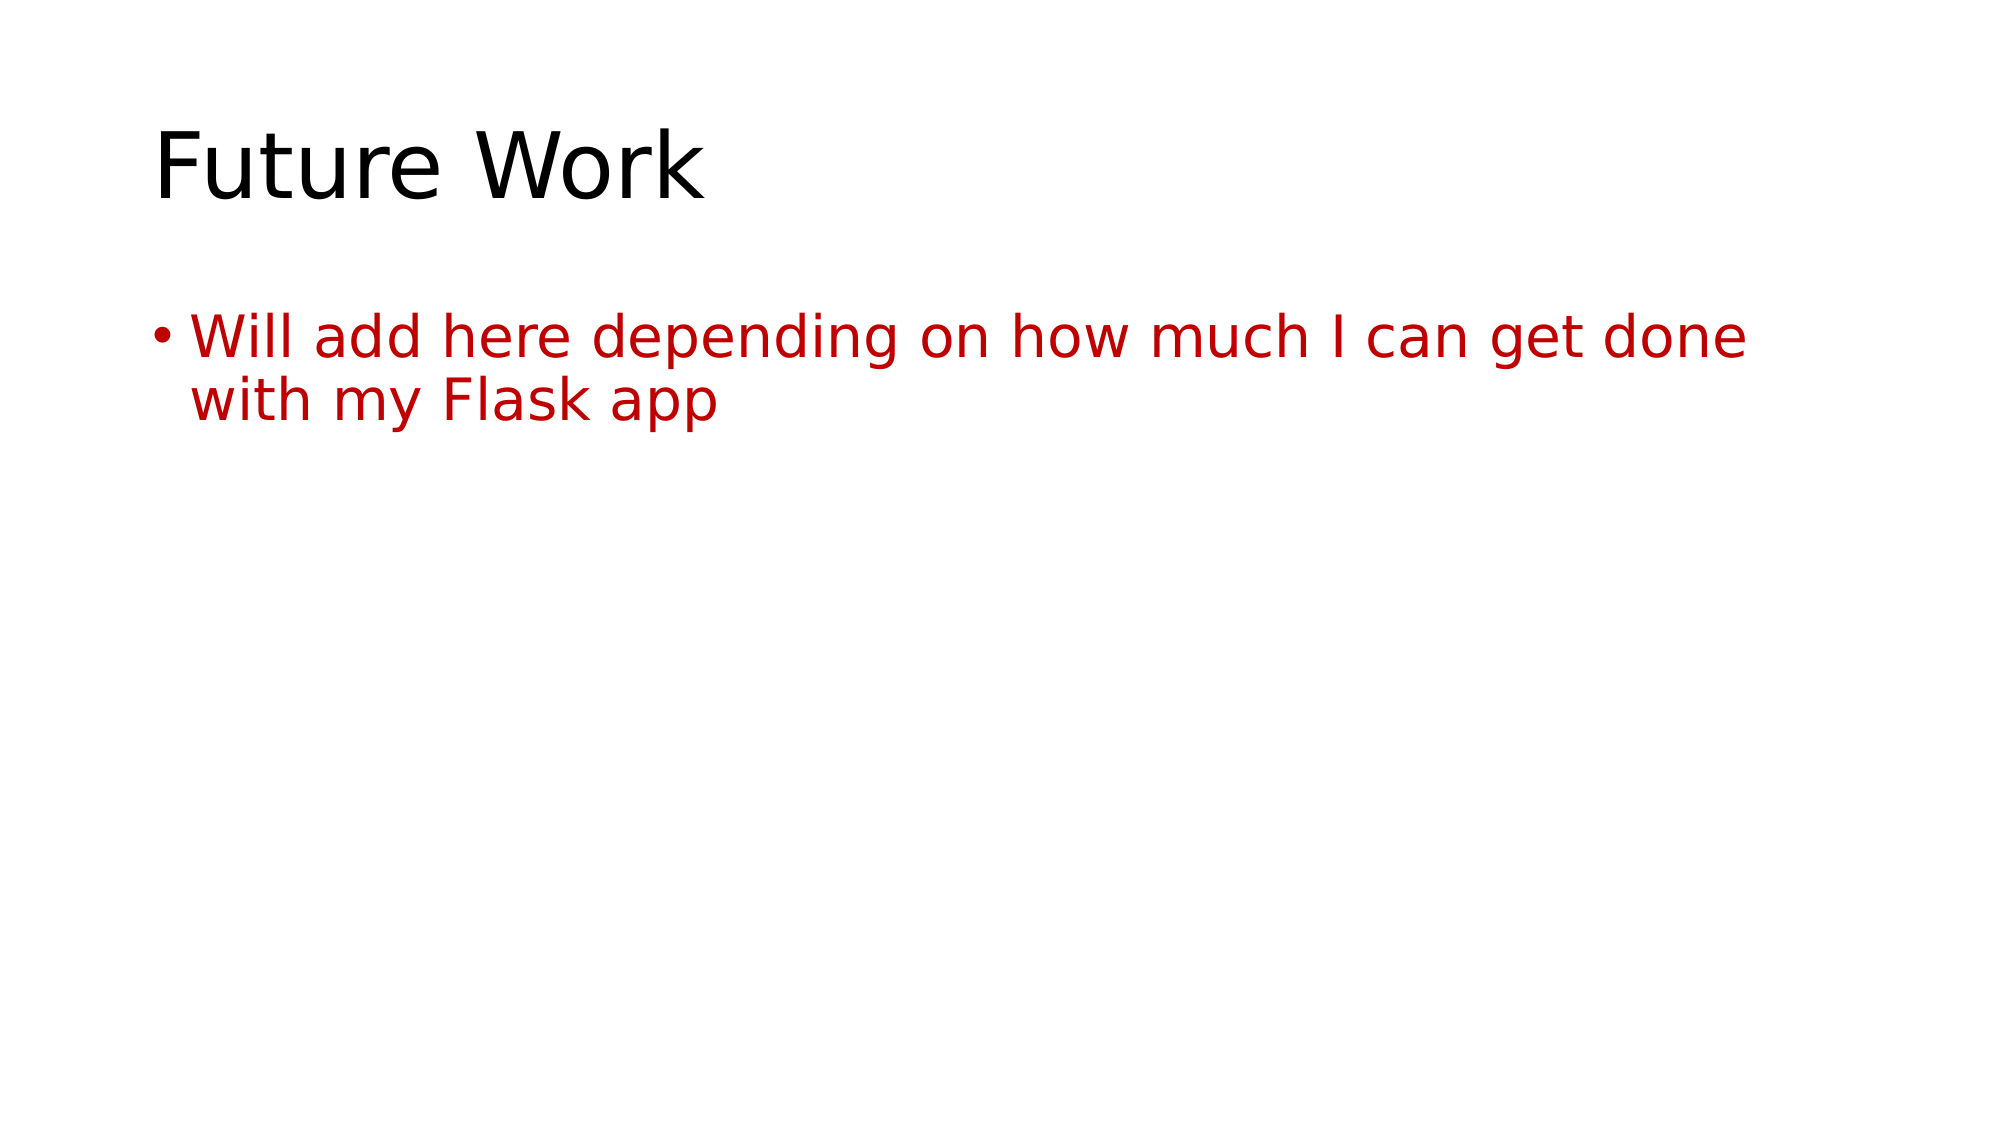

# Future Work
Will add here depending on how much I can get done with my Flask app